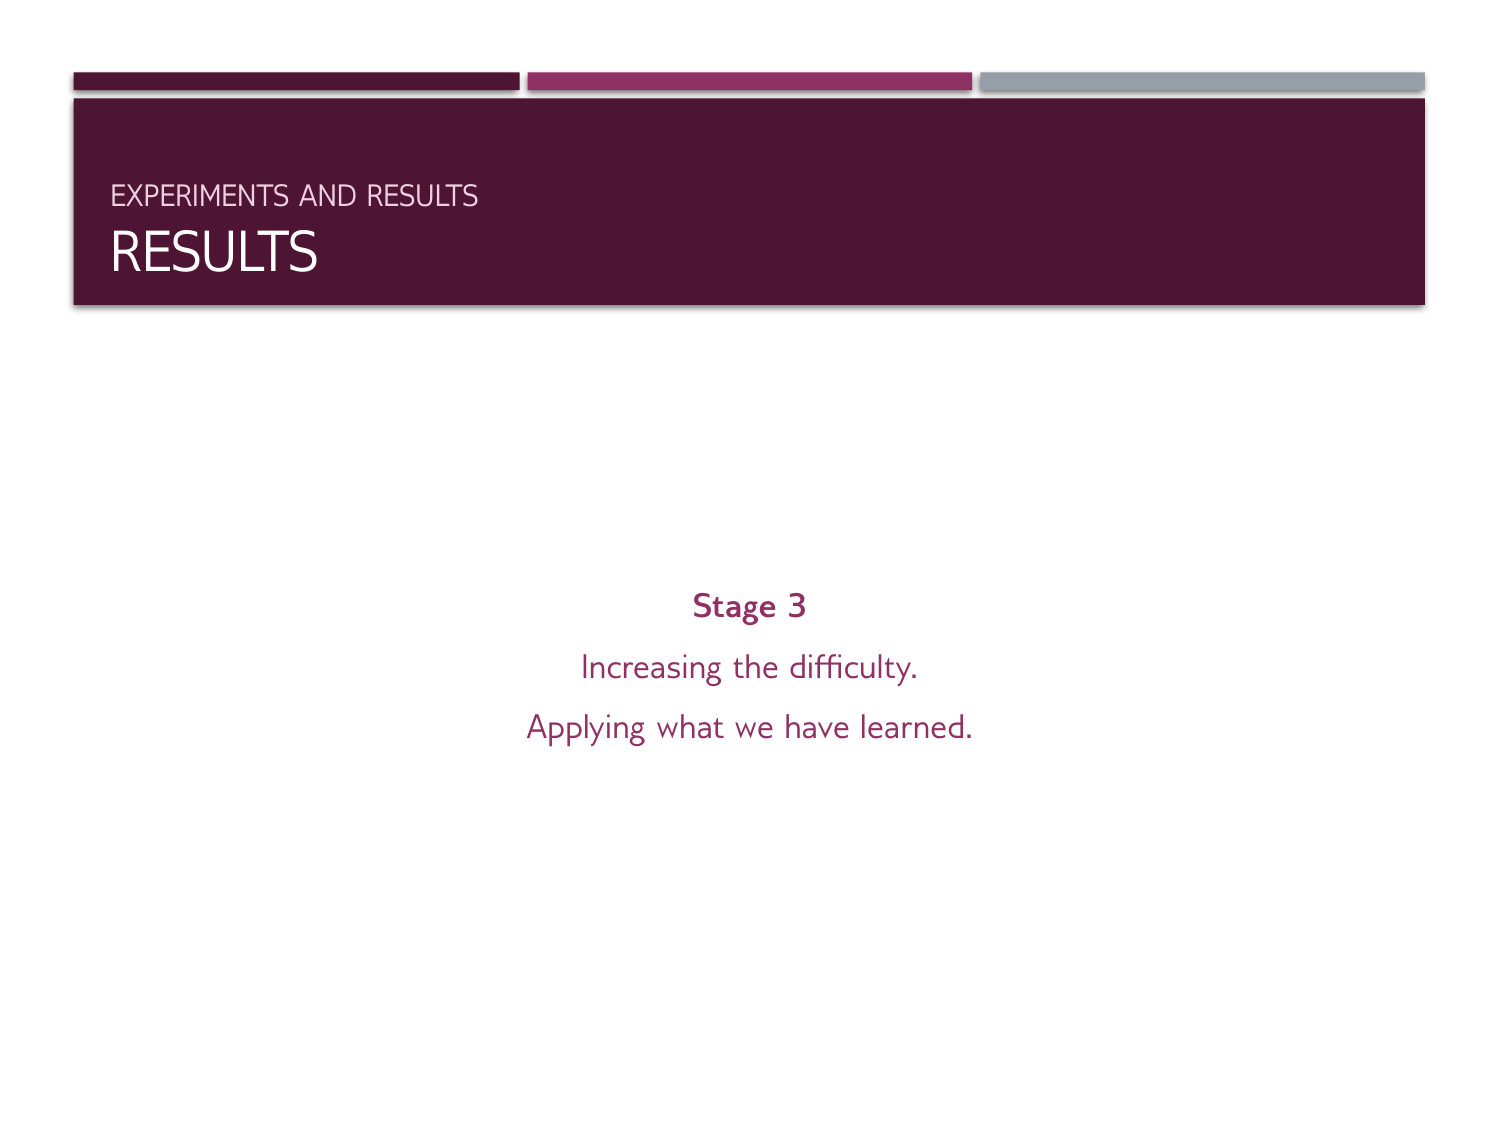

# Experiments and Results Results
Stage 3
Increasing the difficulty.
Applying what we have learned.